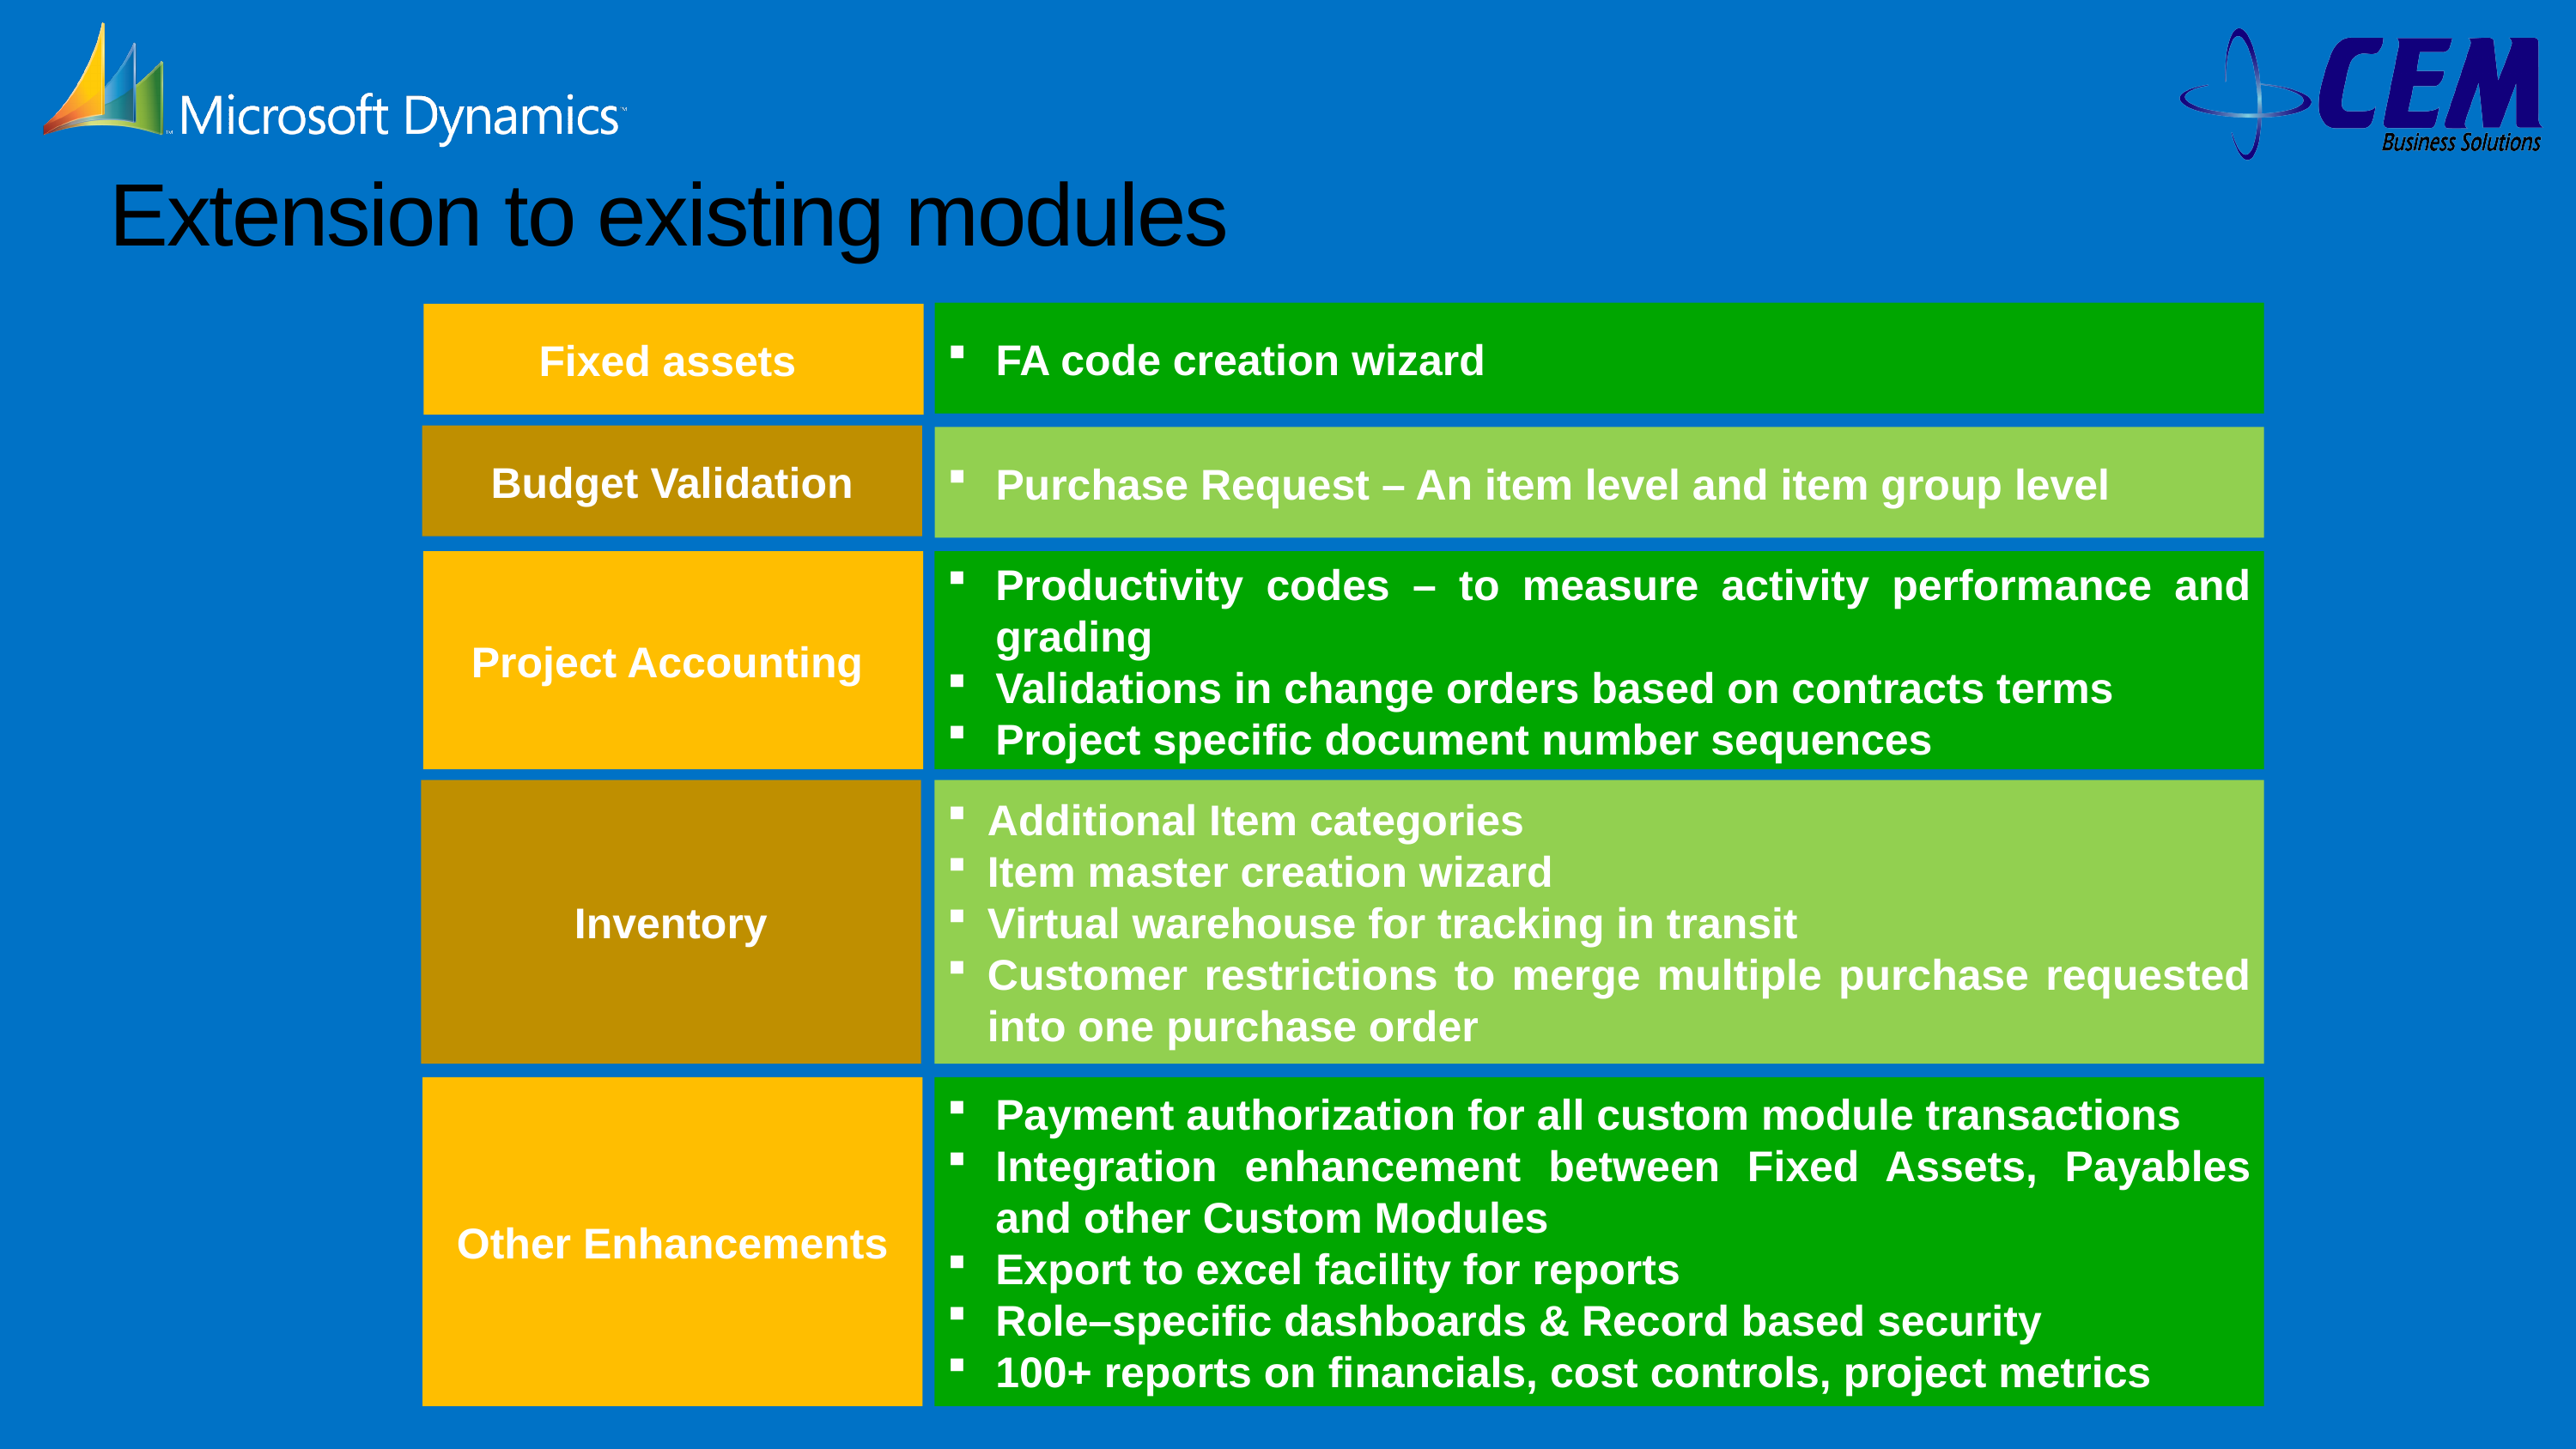

# Extension to existing modules
FA code creation wizard
Fixed assets
Budget Validation
Purchase Request – An item level and item group level
Project Accounting
Productivity codes – to measure activity performance and grading
Validations in change orders based on contracts terms
Project specific document number sequences
Inventory
Additional Item categories
Item master creation wizard
Virtual warehouse for tracking in transit
Customer restrictions to merge multiple purchase requested into one purchase order
Other Enhancements
Payment authorization for all custom module transactions
Integration enhancement between Fixed Assets, Payables and other Custom Modules
Export to excel facility for reports
Role–specific dashboards & Record based security
100+ reports on financials, cost controls, project metrics